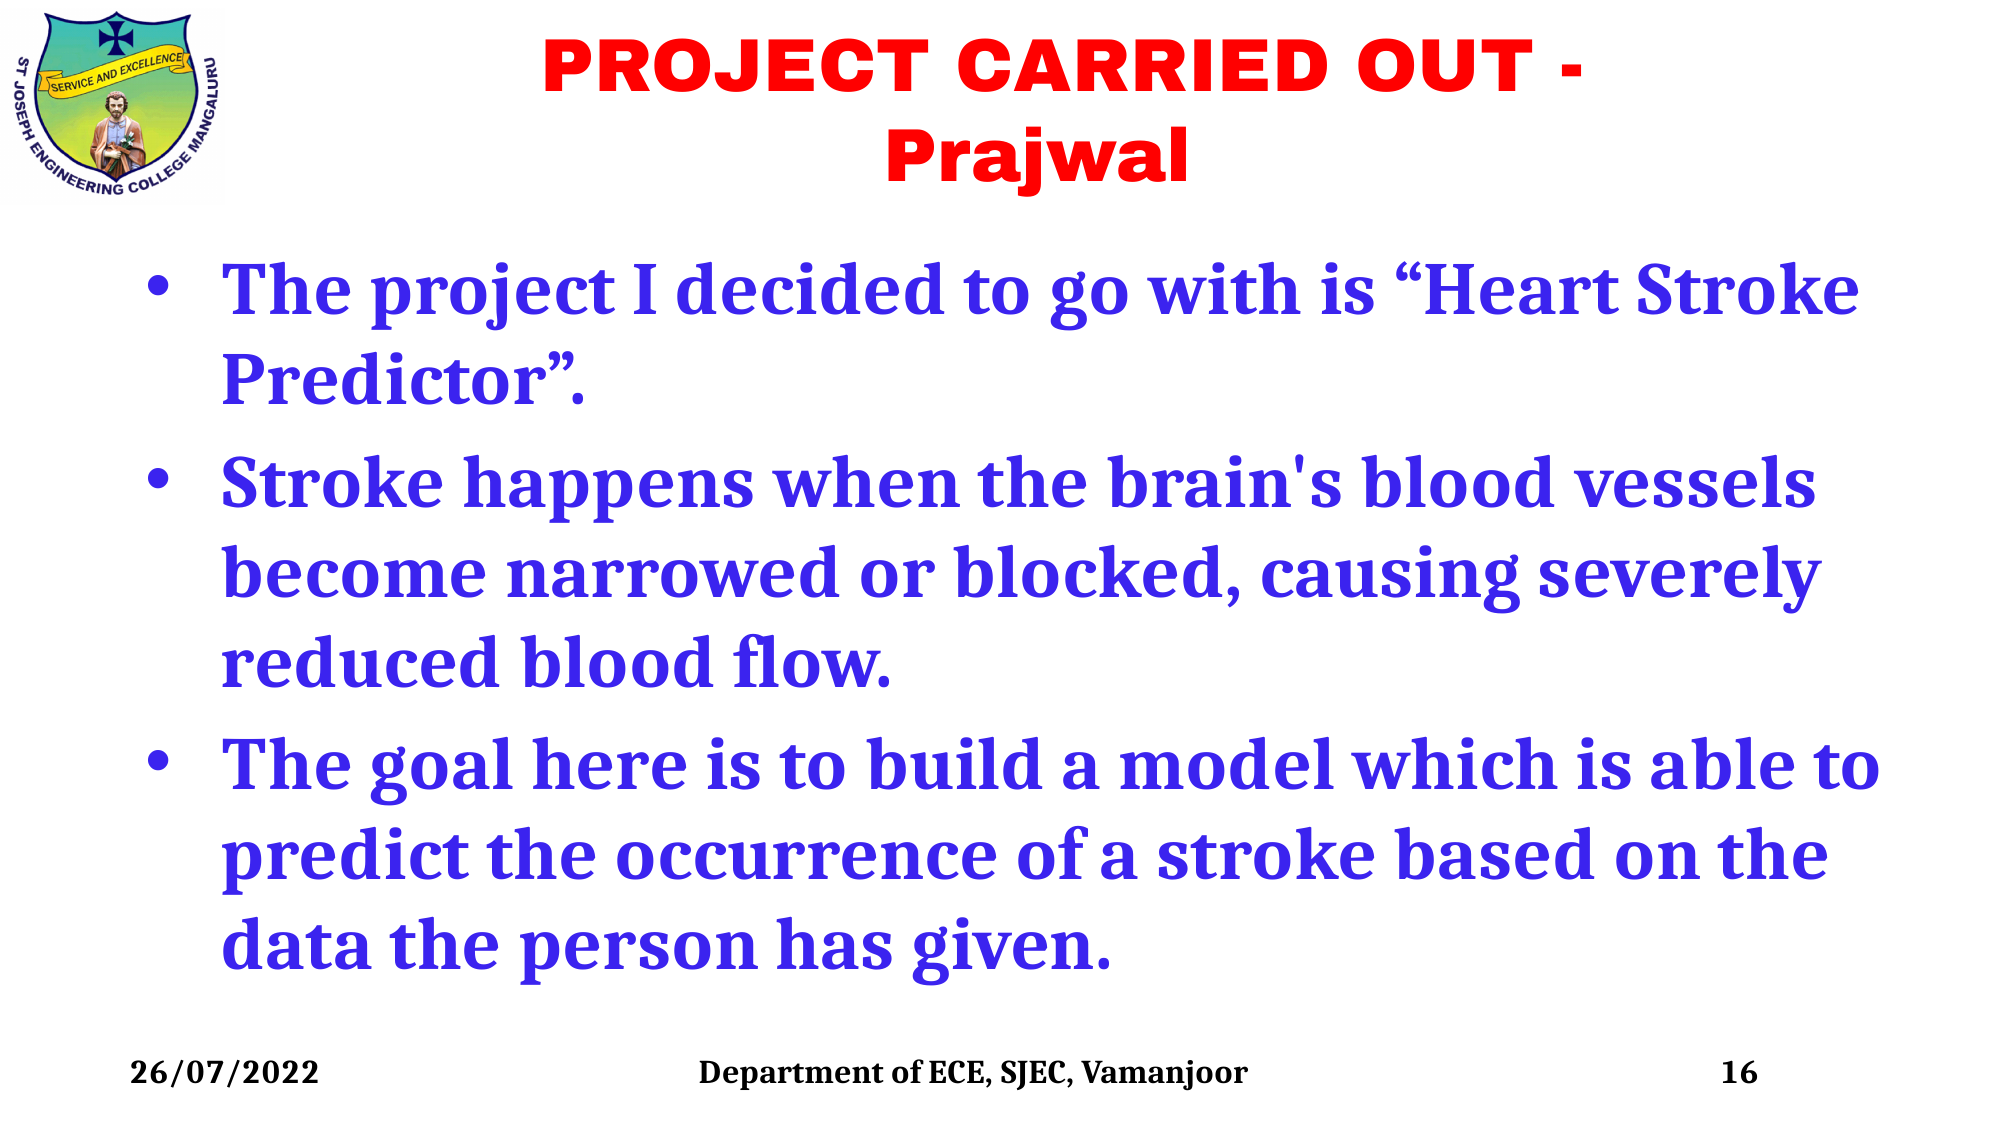

PROJECT CARRIED OUT - Prajwal
The project I decided to go with is “Heart Stroke Predictor”.
Stroke happens when the brain's blood vessels become narrowed or blocked, causing severely reduced blood flow.
The goal here is to build a model which is able to predict the occurrence of a stroke based on the data the person has given.
  26/07/2022
Department of ECE, SJEC, Vamanjoor
16